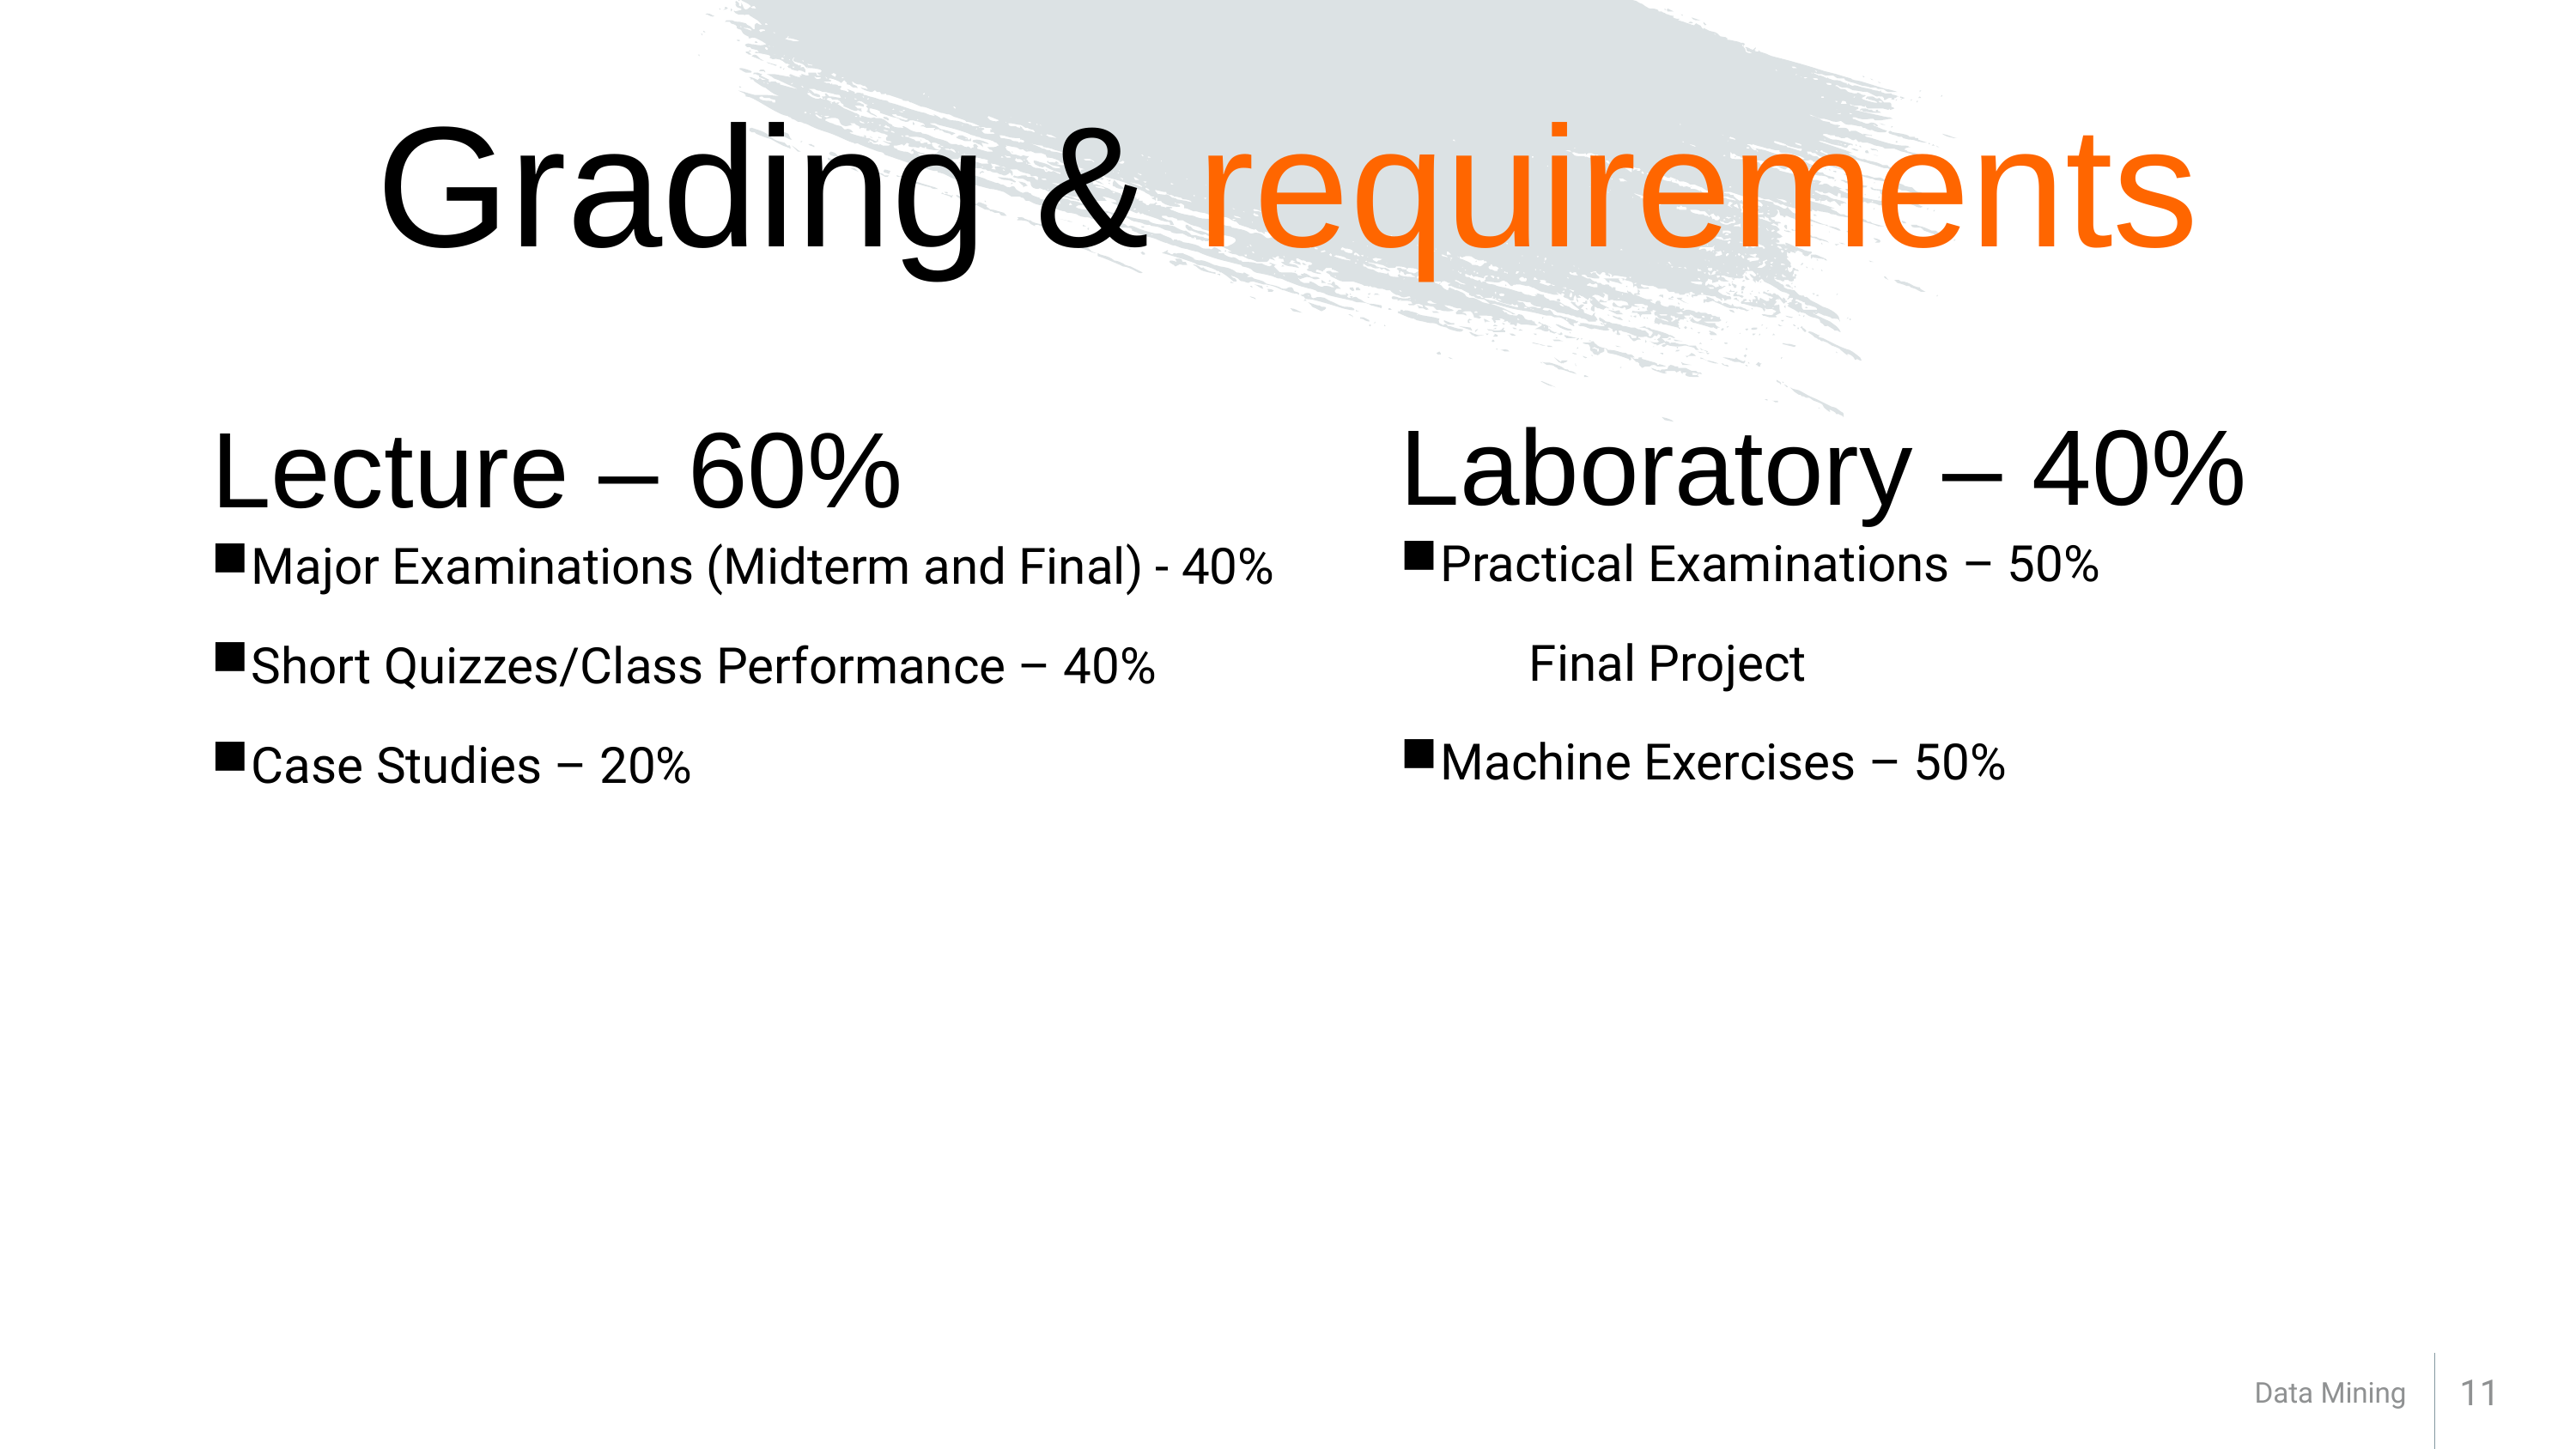

# Grading & requirements
Laboratory – 40%
Lecture – 60%
Practical Examinations – 50%
	Final Project
Machine Exercises – 50%
Major Examinations (Midterm and Final) - 40%
Short Quizzes/Class Performance – 40%
Case Studies – 20%

Data Mining
11